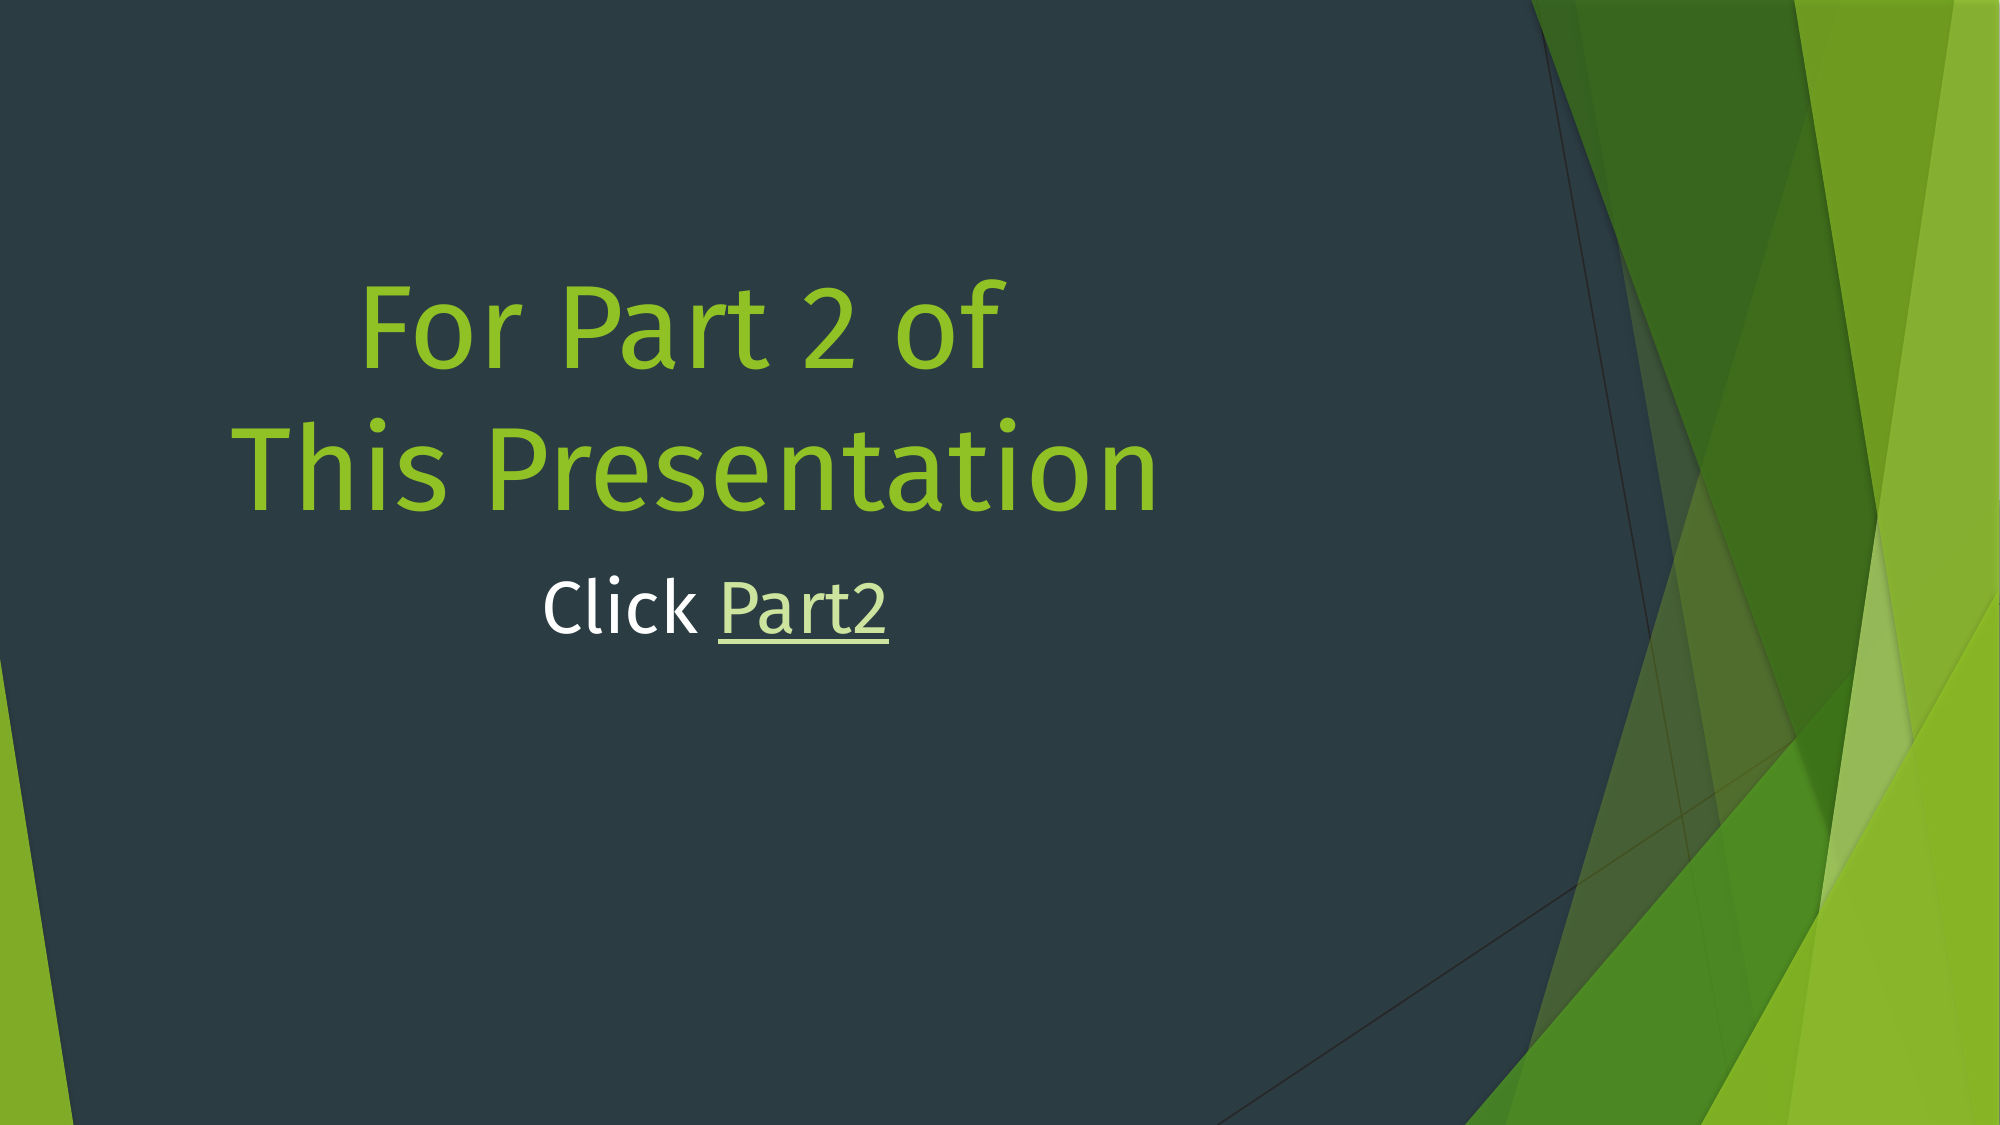

# For Part 2 of This Presentation
                     Click Part2